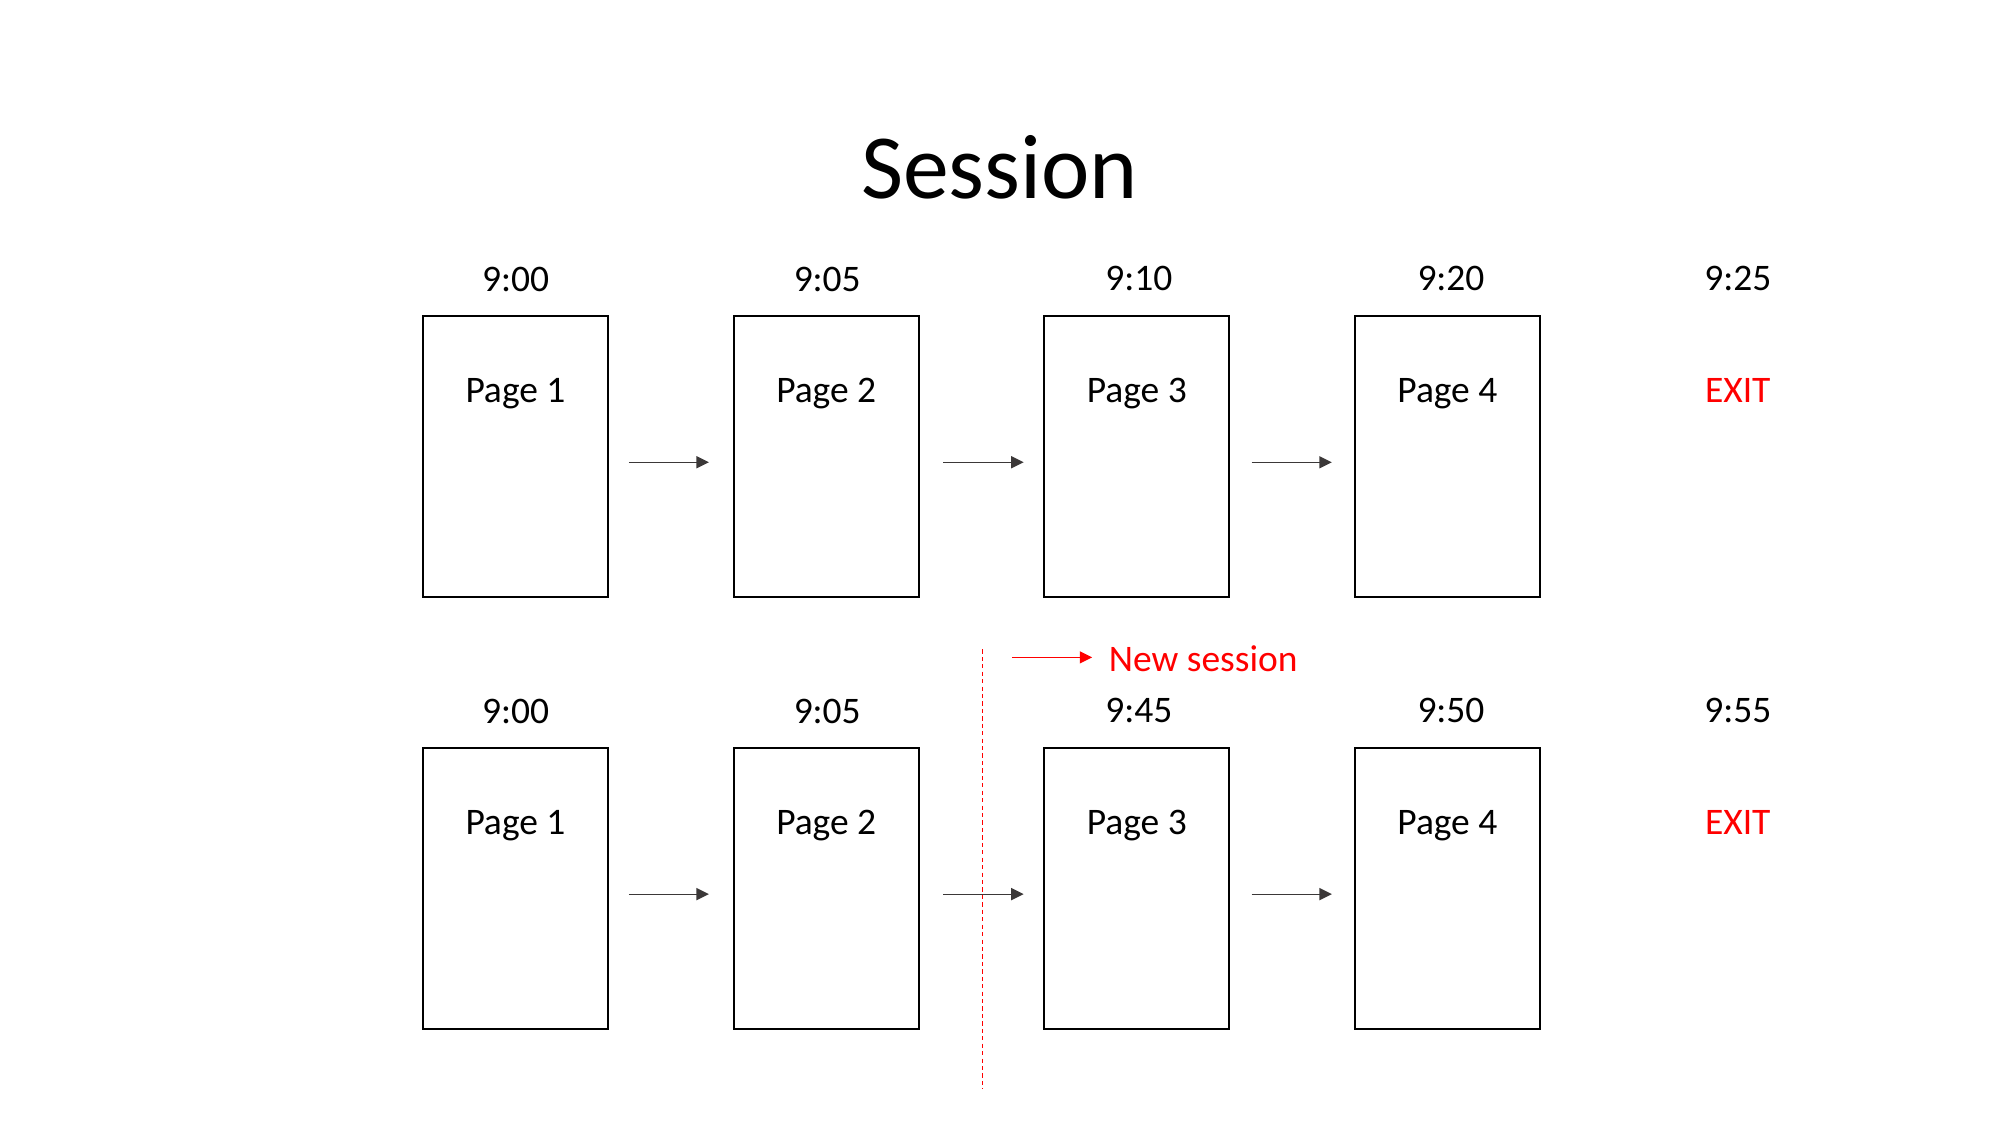

# Session
9:10
9:20
9:25
9:00
9:05

Page 1
Page 2
Page 3
Page 4
EXIT
New session
9:55
9:45
9:50
9:00
9:05

Page 1
Page 2
Page 3
Page 4
EXIT